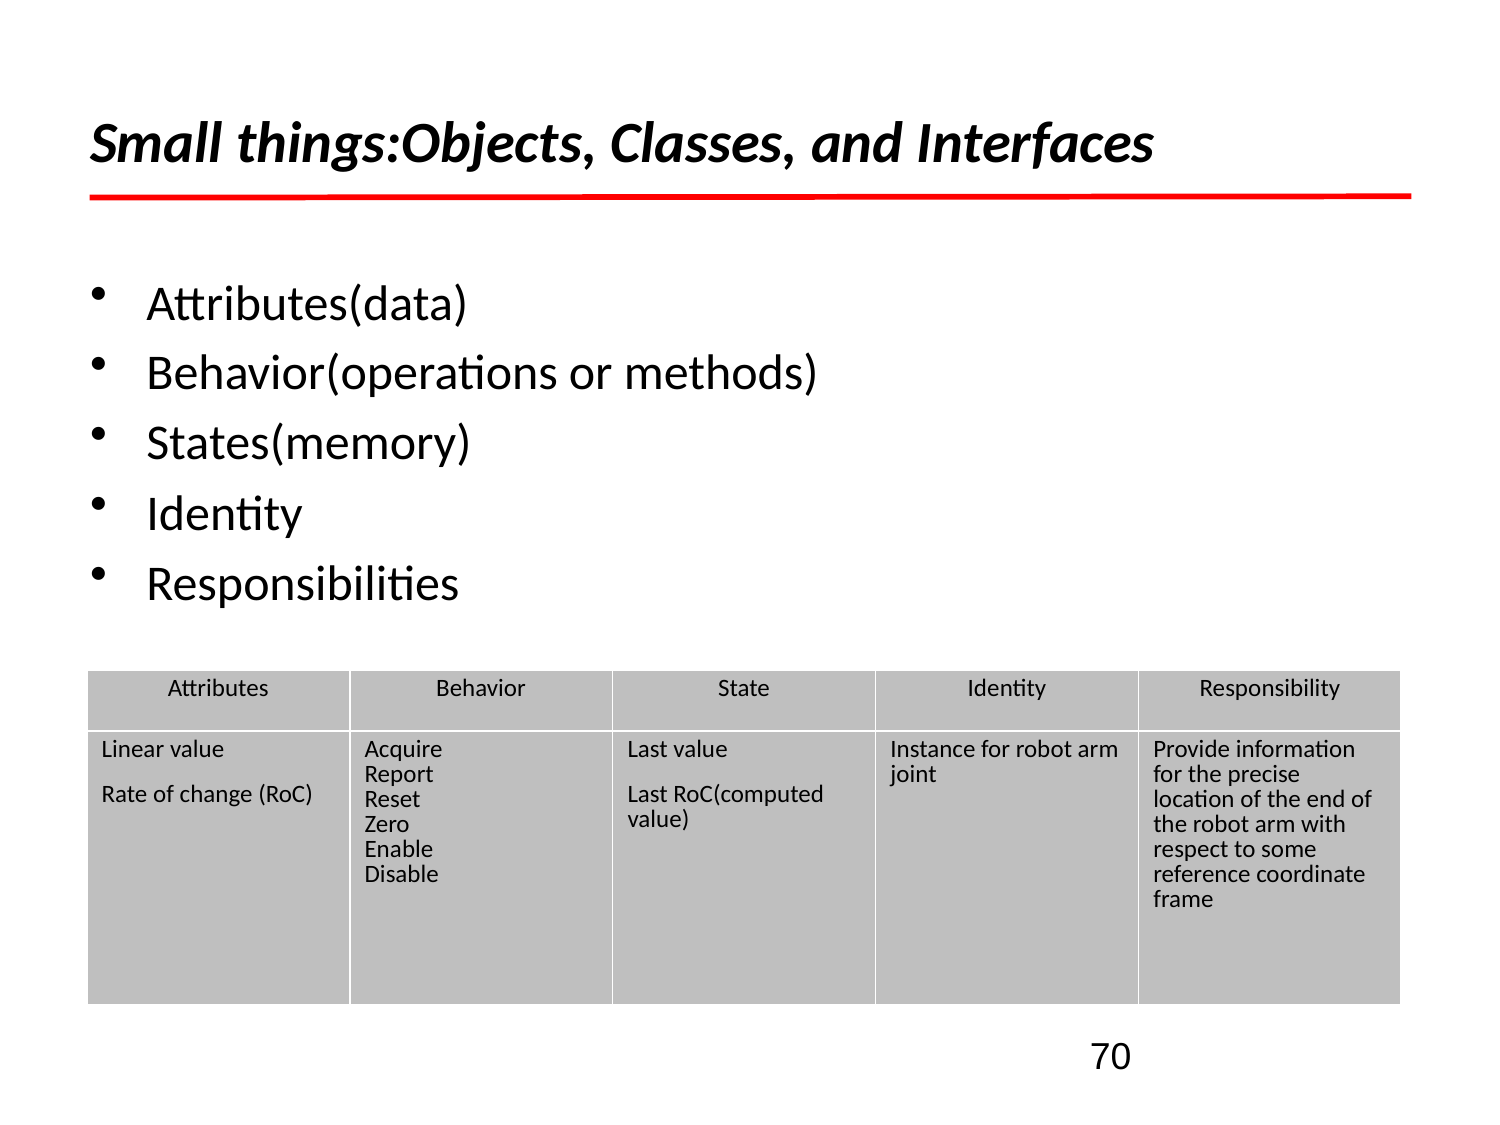

# Small things:Objects, Classes, and Interfaces
Attributes(data)
Behavior(operations or methods)
States(memory)
Identity
Responsibilities
| Attributes | Behavior | State | Identity | Responsibility |
| --- | --- | --- | --- | --- |
| Linear value Rate of change (RoC) | Acquire Report Reset Zero Enable Disable | Last value Last RoC(computed value) | Instance for robot arm joint | Provide information for the precise location of the end of the robot arm with respect to some reference coordinate frame |
70